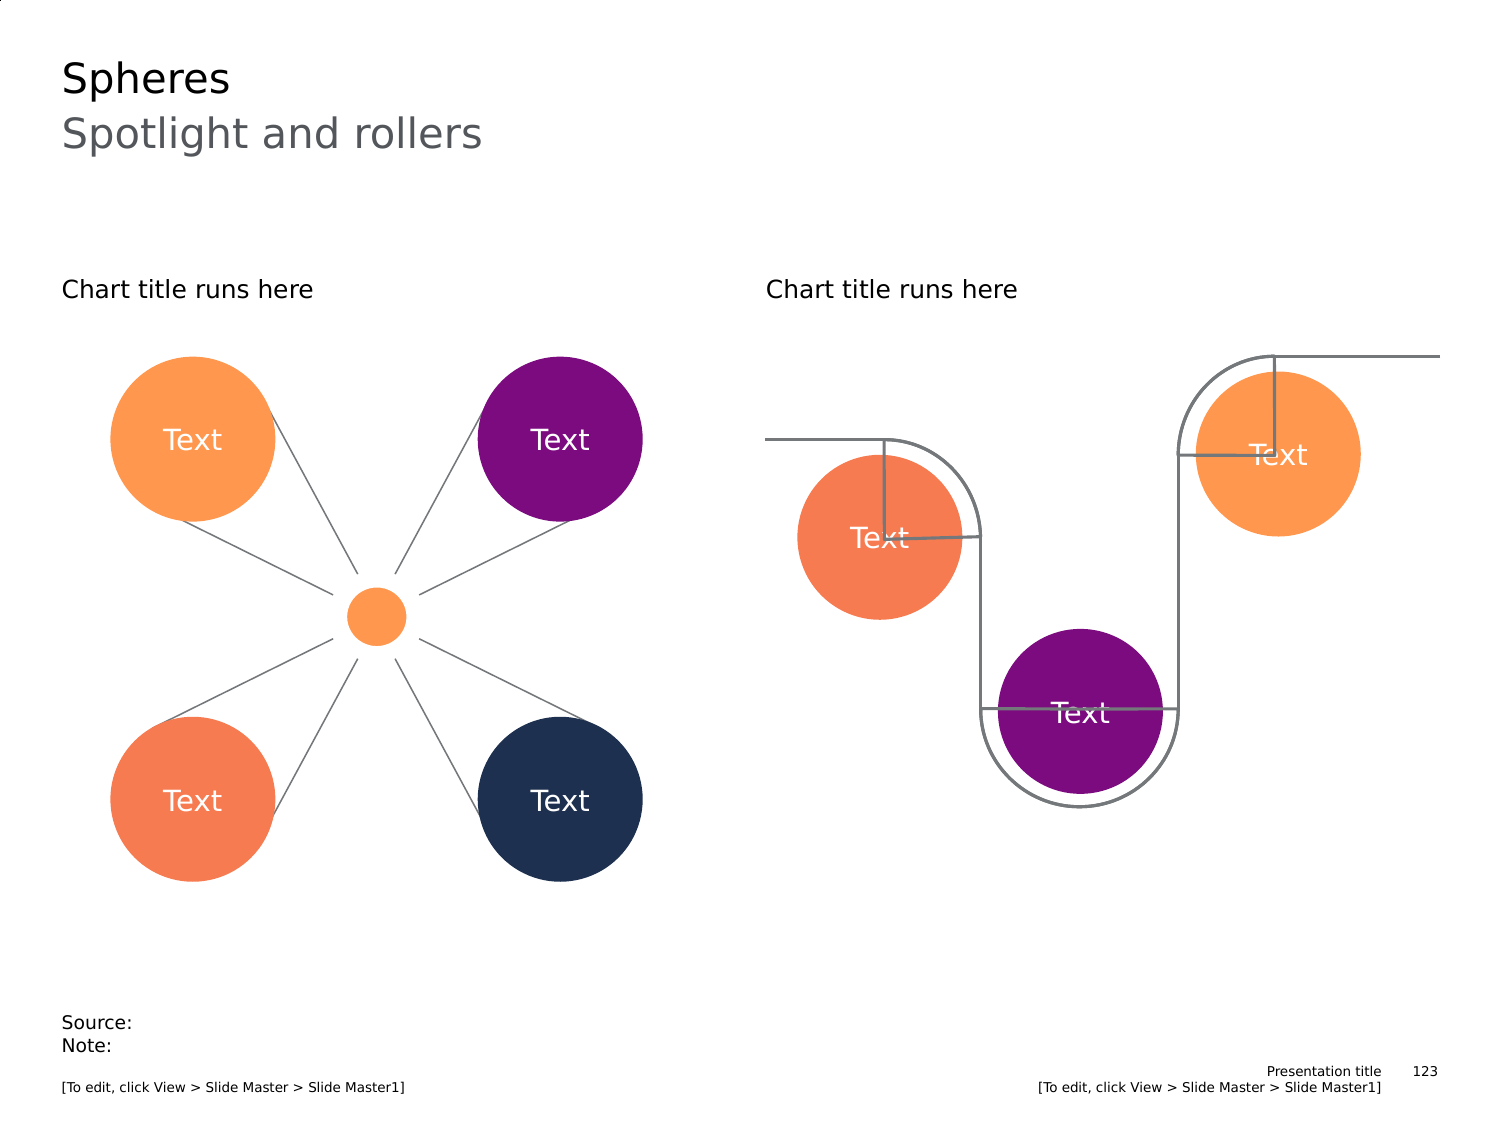

# Spheres
Spotlight and rollers
Chart title runs here
Chart title runs here

Text
Text
Text
Text

Text
Text
Text
Source:
Note: